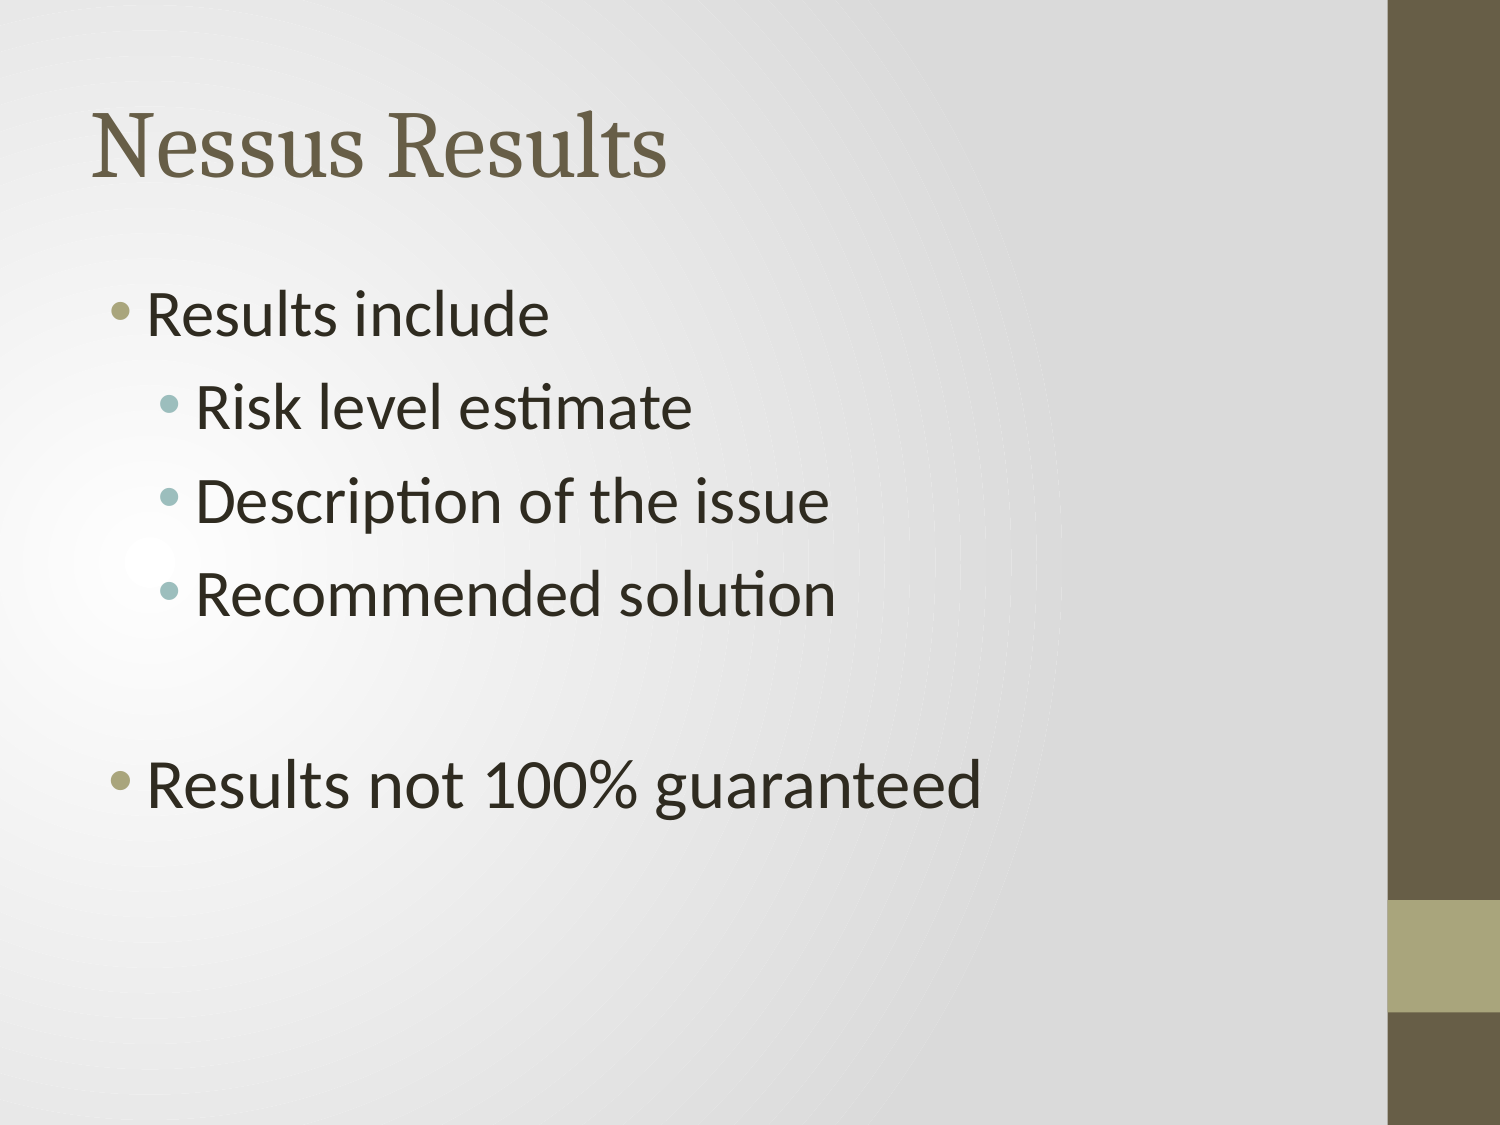

# Nessus Results
Results include
Risk level estimate
Description of the issue
Recommended solution

Results not 100% guaranteed